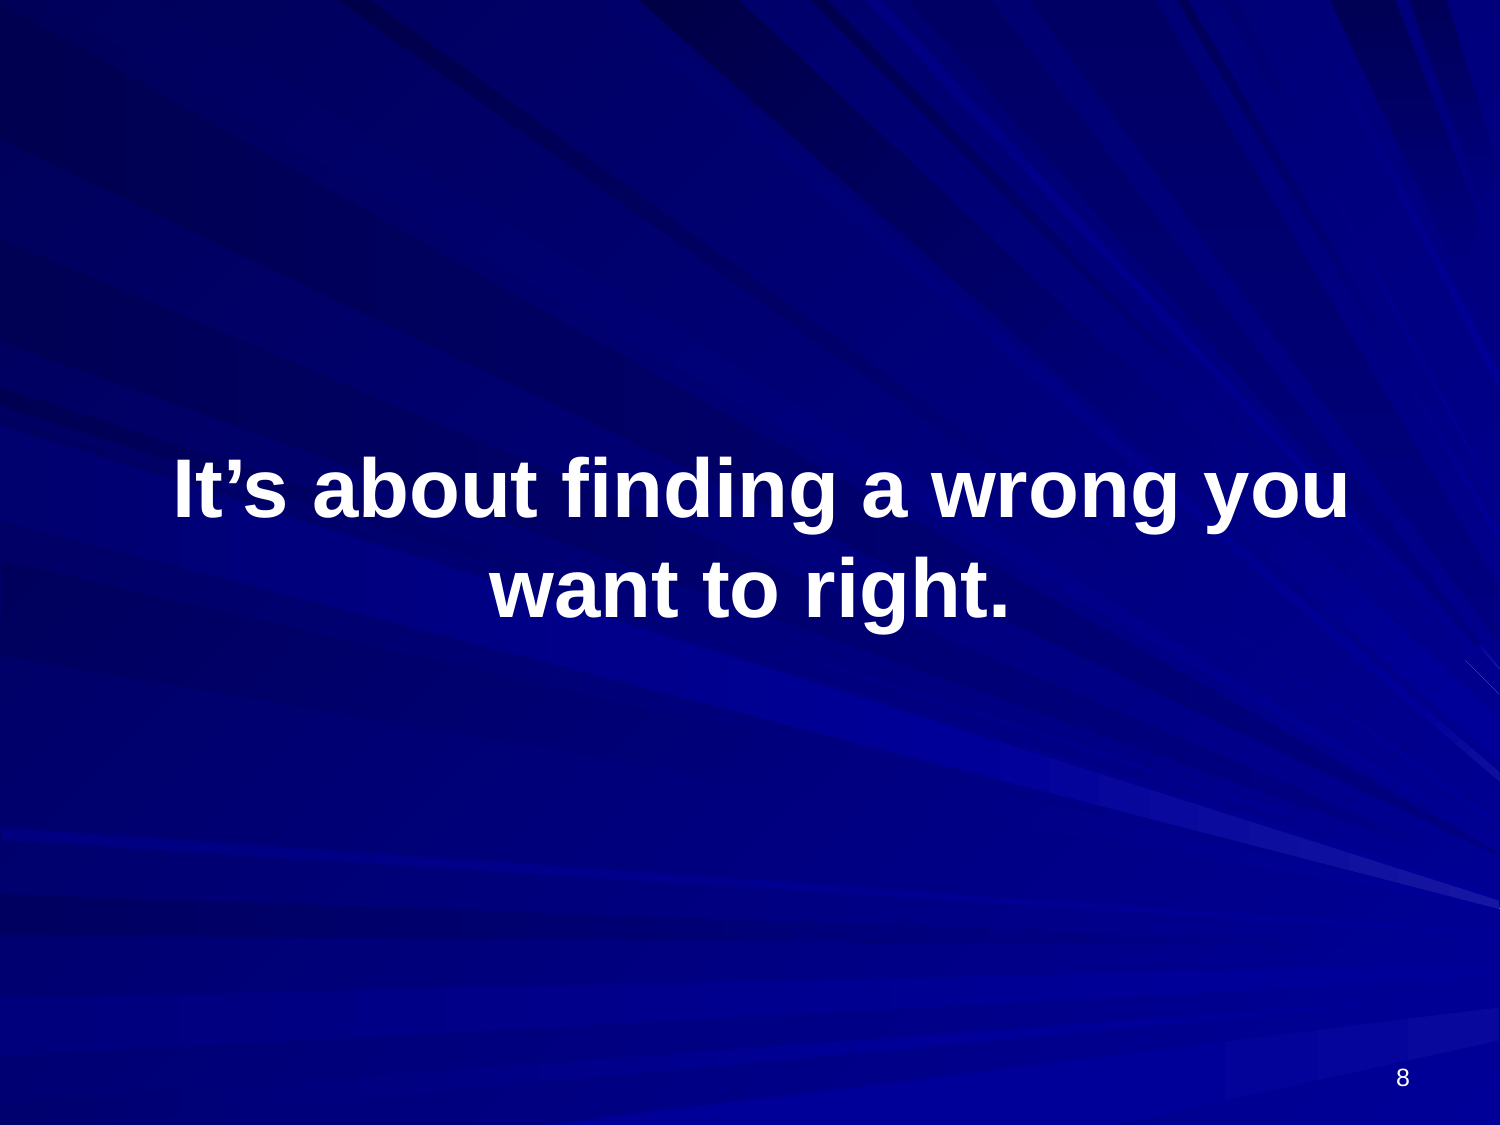

It’s about finding a wrong you want to right.

8